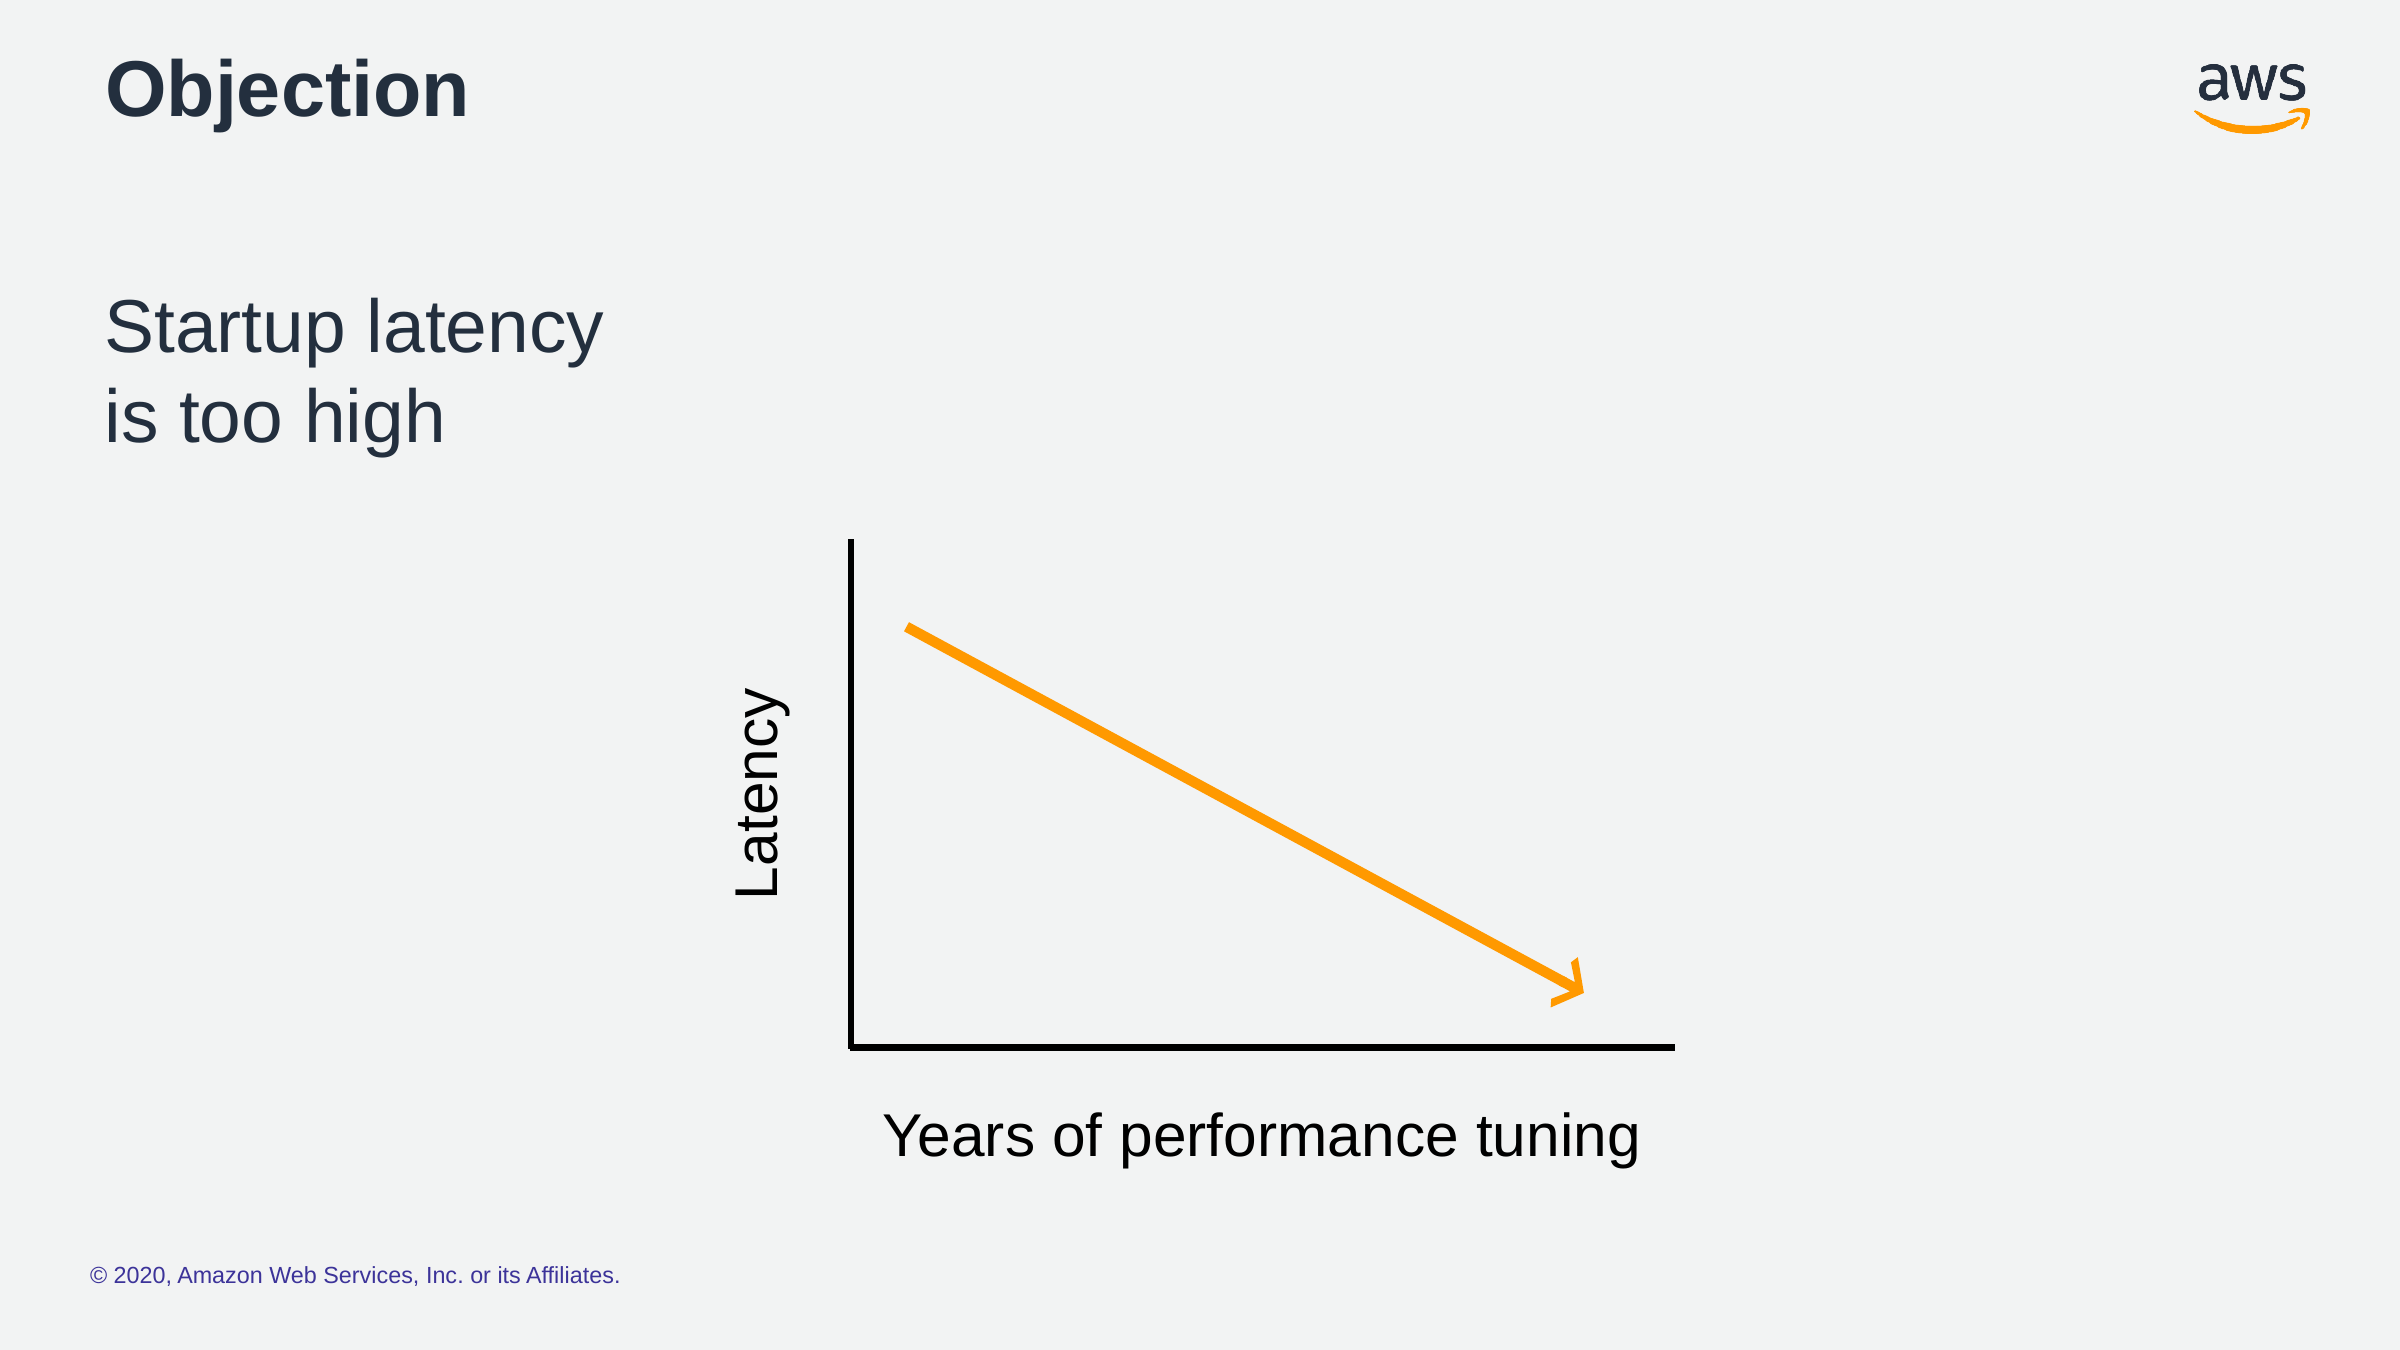

# Objection

Startup latency
is too high

Latency
Years of performance tuning